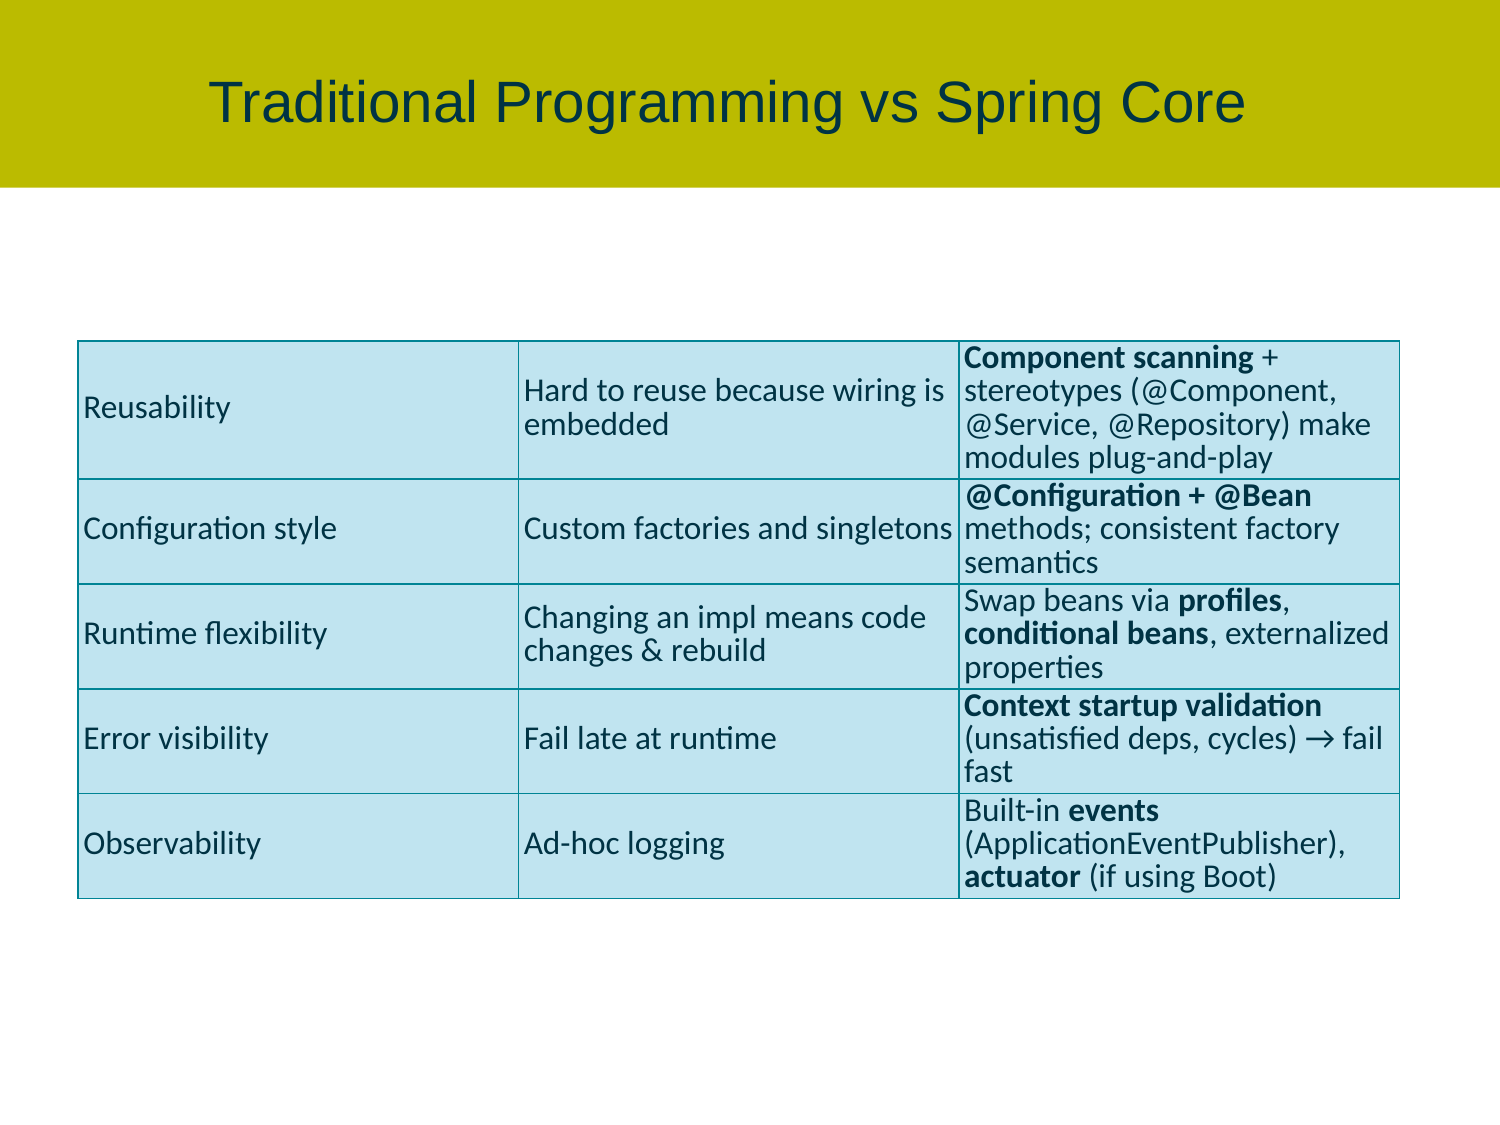

Traditional Programming vs Spring Core
| Reusability | Hard to reuse because wiring is embedded | Component scanning + stereotypes (@Component, @Service, @Repository) make modules plug-and-play |
| --- | --- | --- |
| Configuration style | Custom factories and singletons | @Configuration + @Bean methods; consistent factory semantics |
| Runtime flexibility | Changing an impl means code changes & rebuild | Swap beans via profiles, conditional beans, externalized properties |
| Error visibility | Fail late at runtime | Context startup validation (unsatisfied deps, cycles) → fail fast |
| Observability | Ad-hoc logging | Built-in events (ApplicationEventPublisher), actuator (if using Boot) |